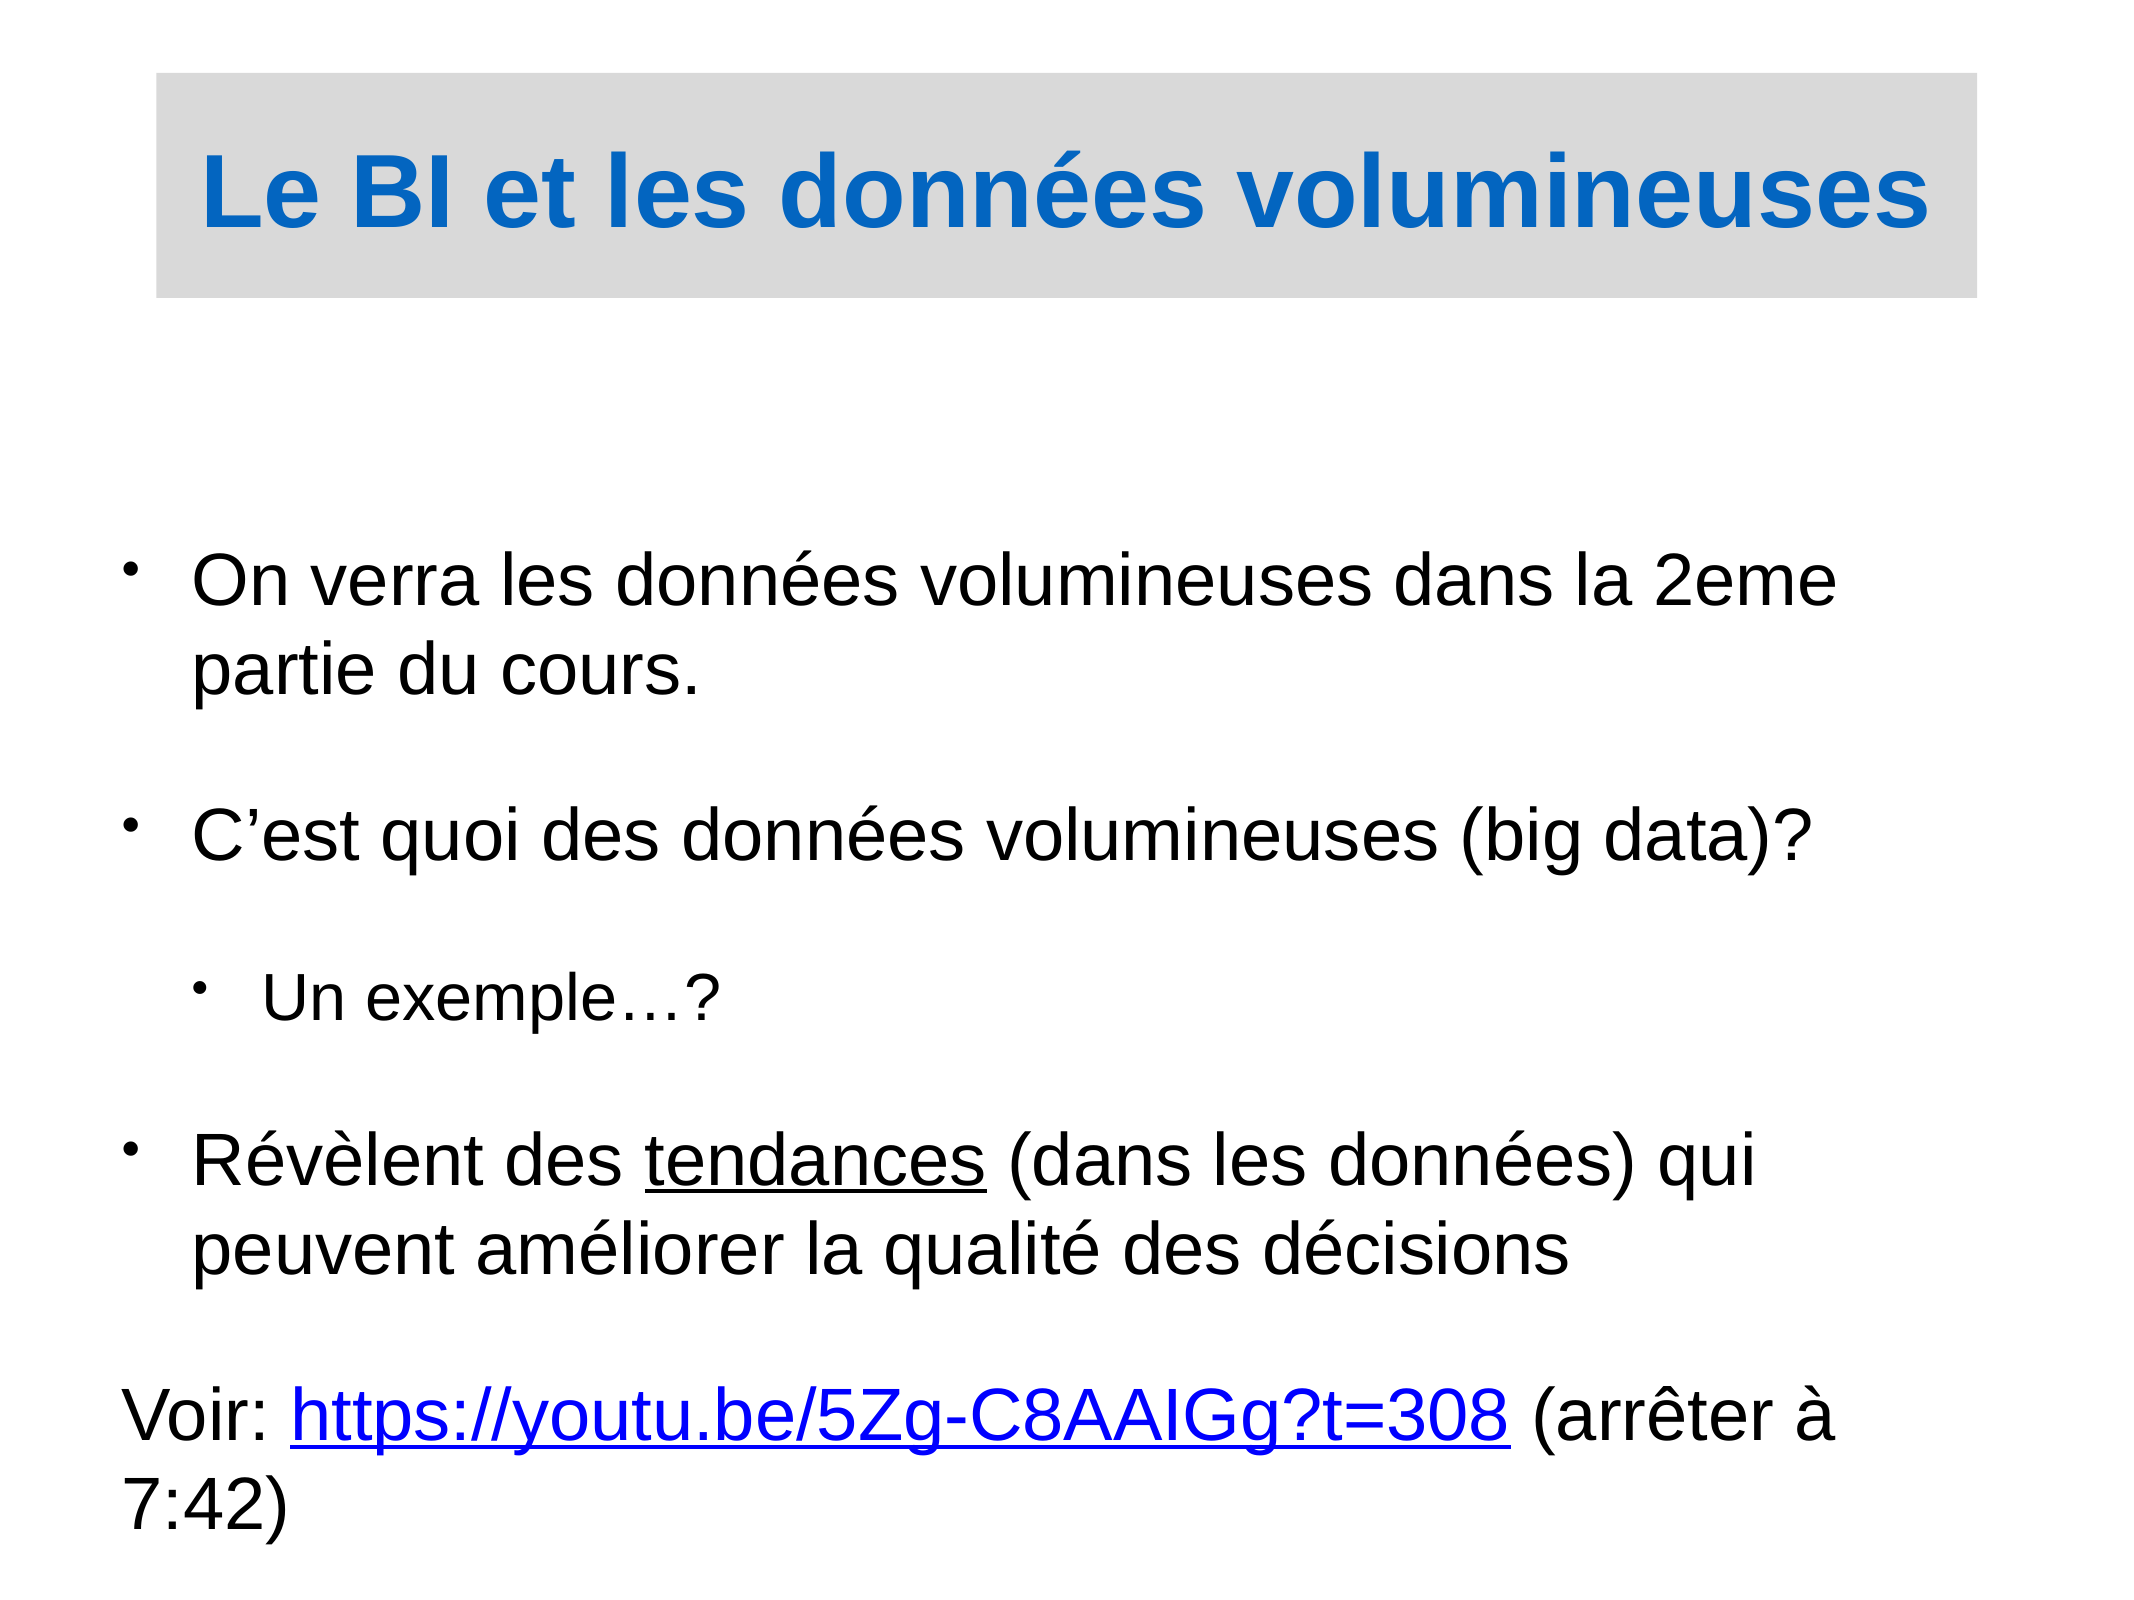

# Le BI et les données volumineuses
On verra les données volumineuses dans la 2eme partie du cours.
C’est quoi des données volumineuses (big data)?
Un exemple…?
Révèlent des tendances (dans les données) qui peuvent améliorer la qualité des décisions
Voir: https://youtu.be/5Zg-C8AAIGg?t=308 (arrêter à 7:42)